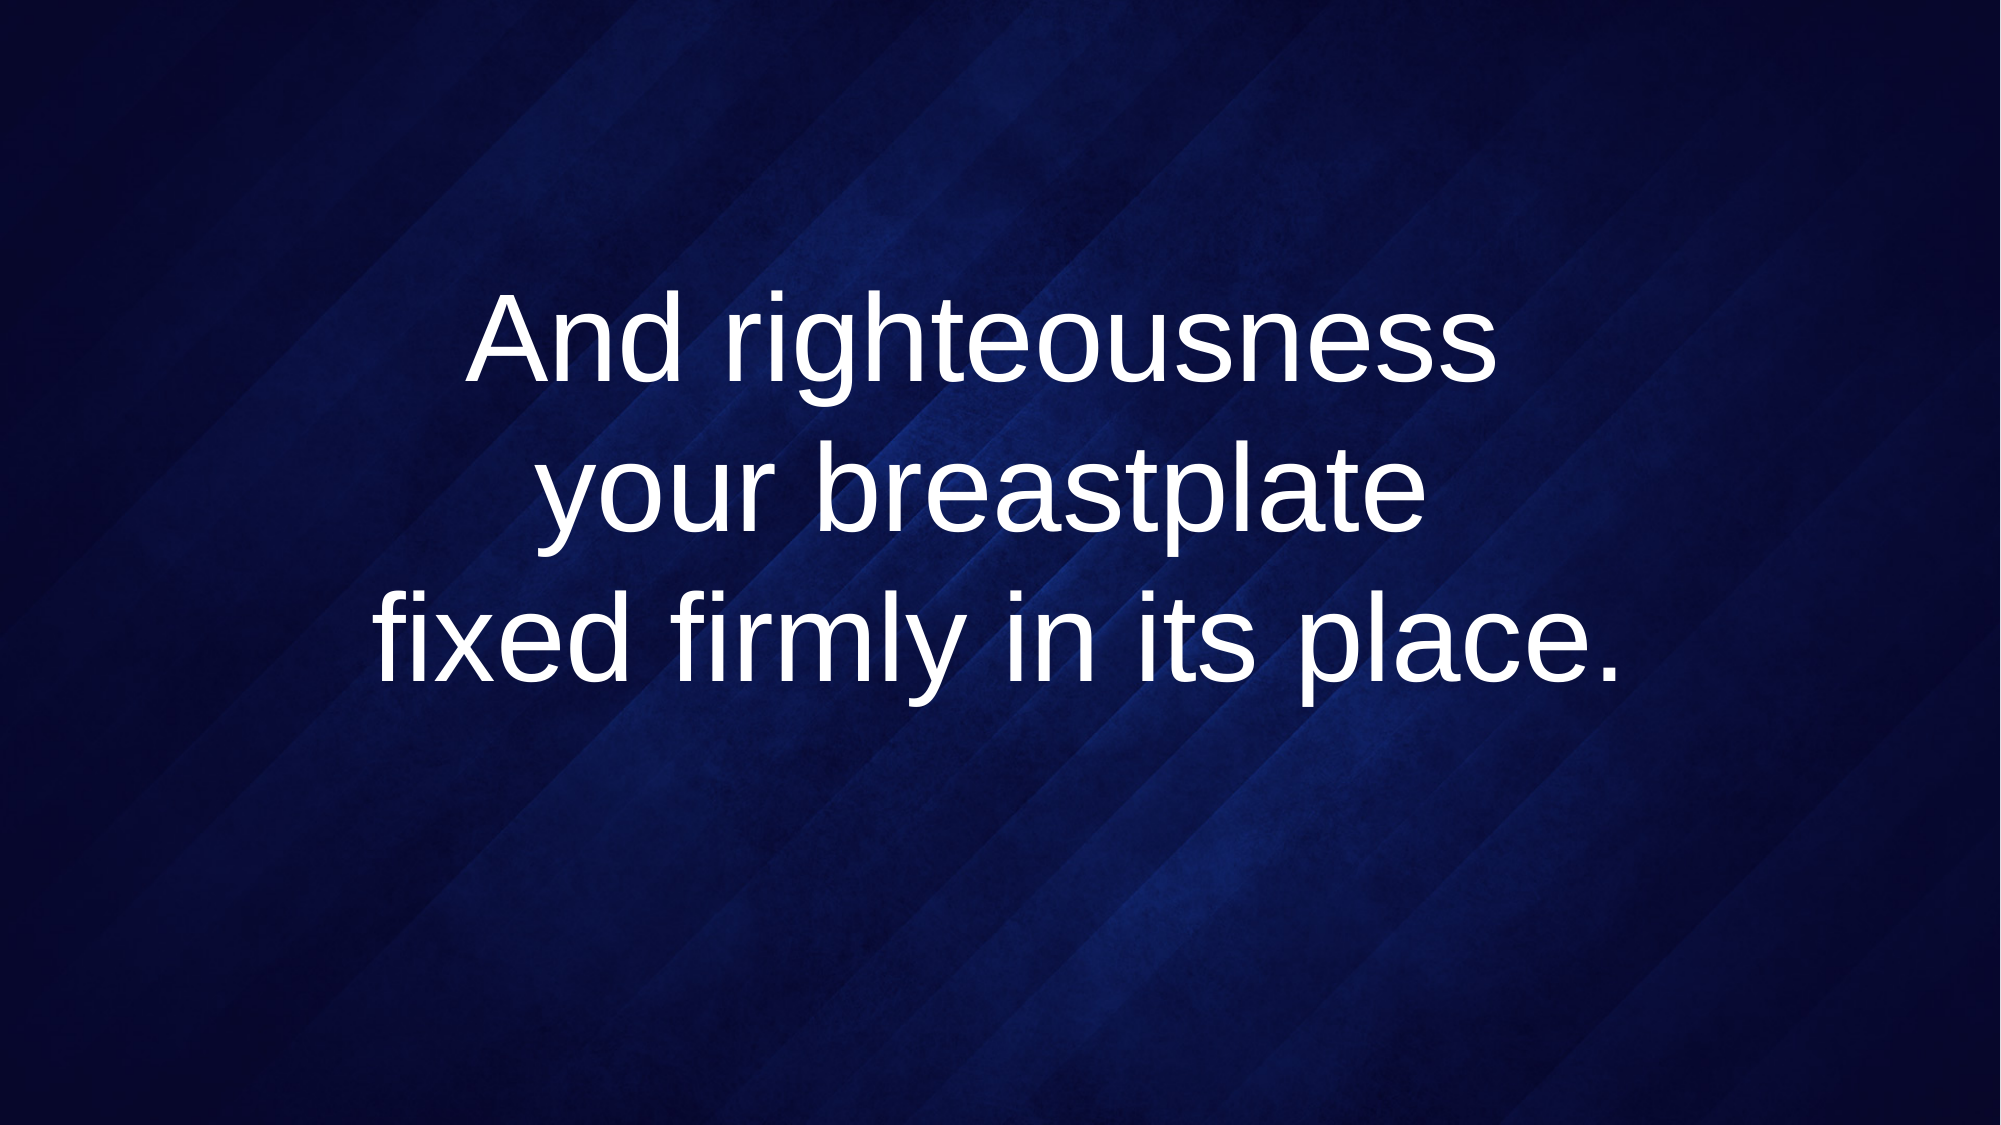

# And righteousness your breastplate fixed firmly in its place.